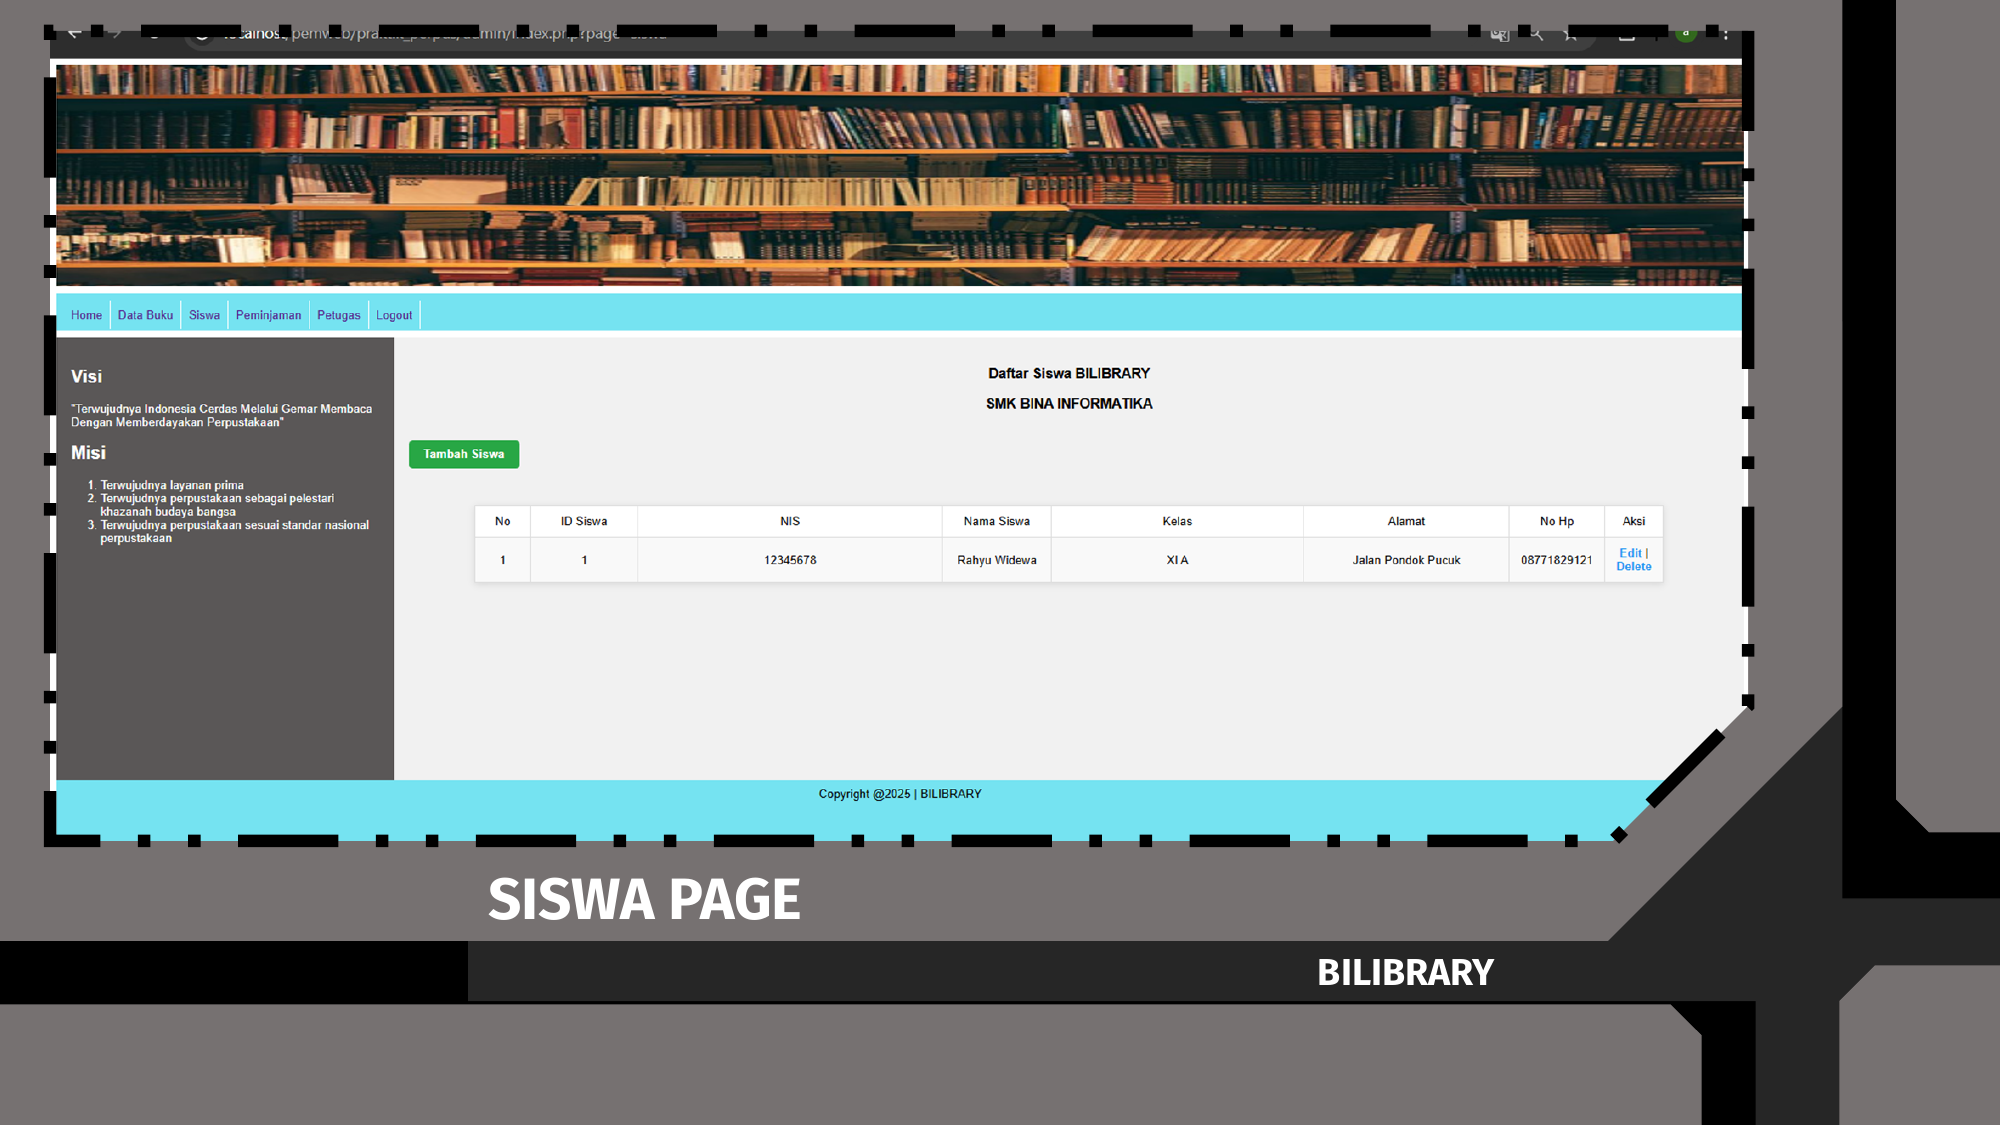

# Presentasi Website Perpustakaan

- By Mohammad Aqil Athvihaz

PEMINJAMAN BUKU PAGE
SISWA PAGE

BILIBRARY

BUKU PAGE